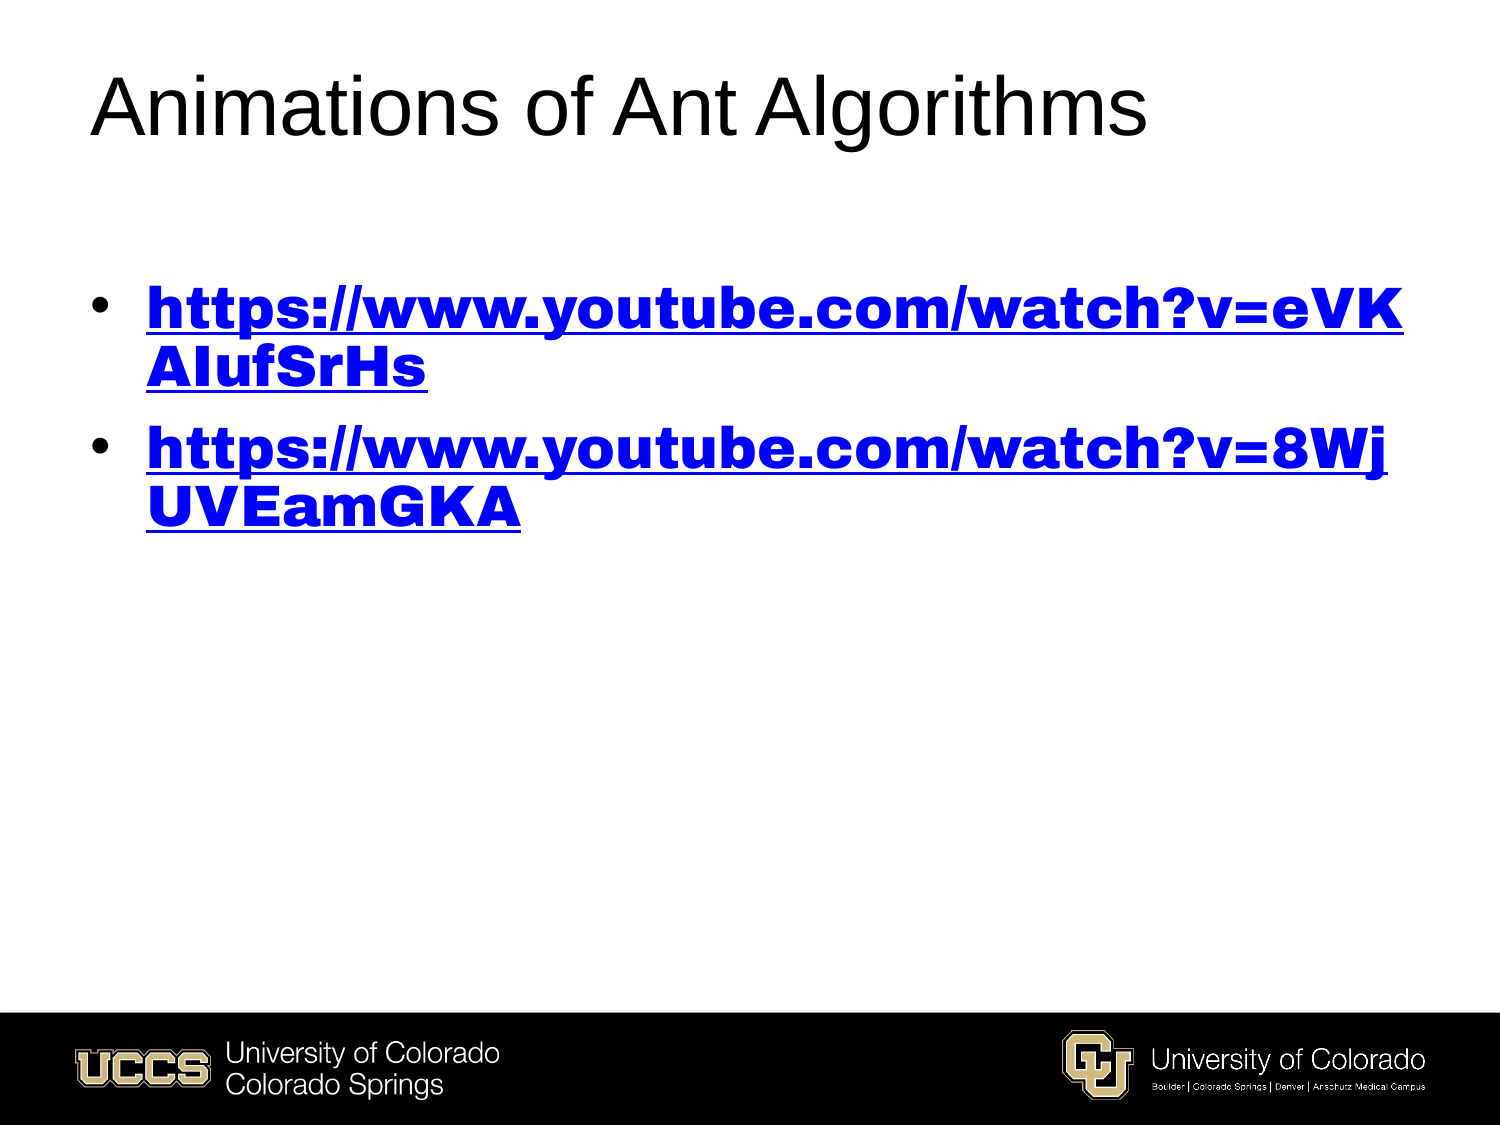

# Animations of Ant Algorithms
https://www.youtube.com/watch?v=eVKAIufSrHs
https://www.youtube.com/watch?v=8WjUVEamGKA